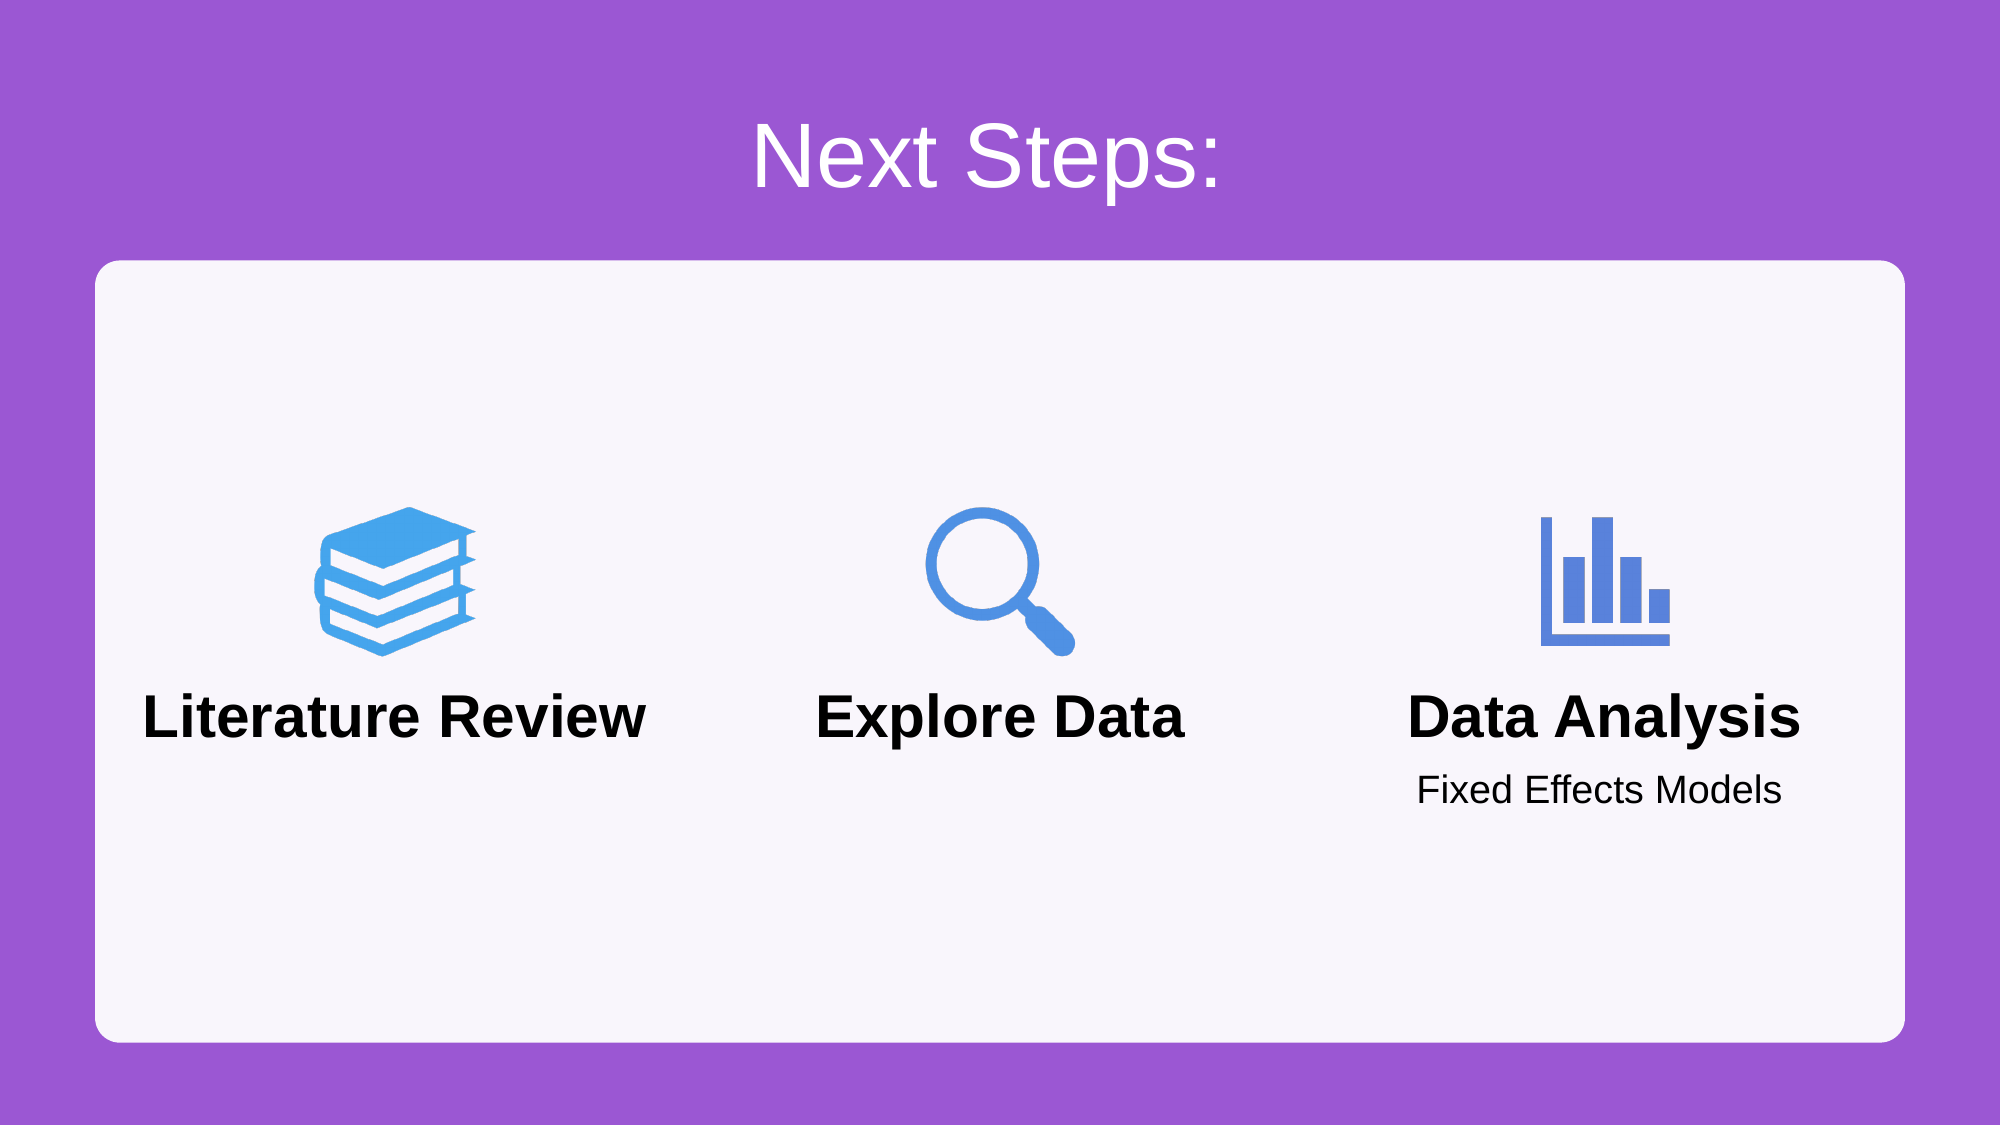

# Next Steps:

Literature Review
Explore Data
Data Analysis
Fixed Effects Models